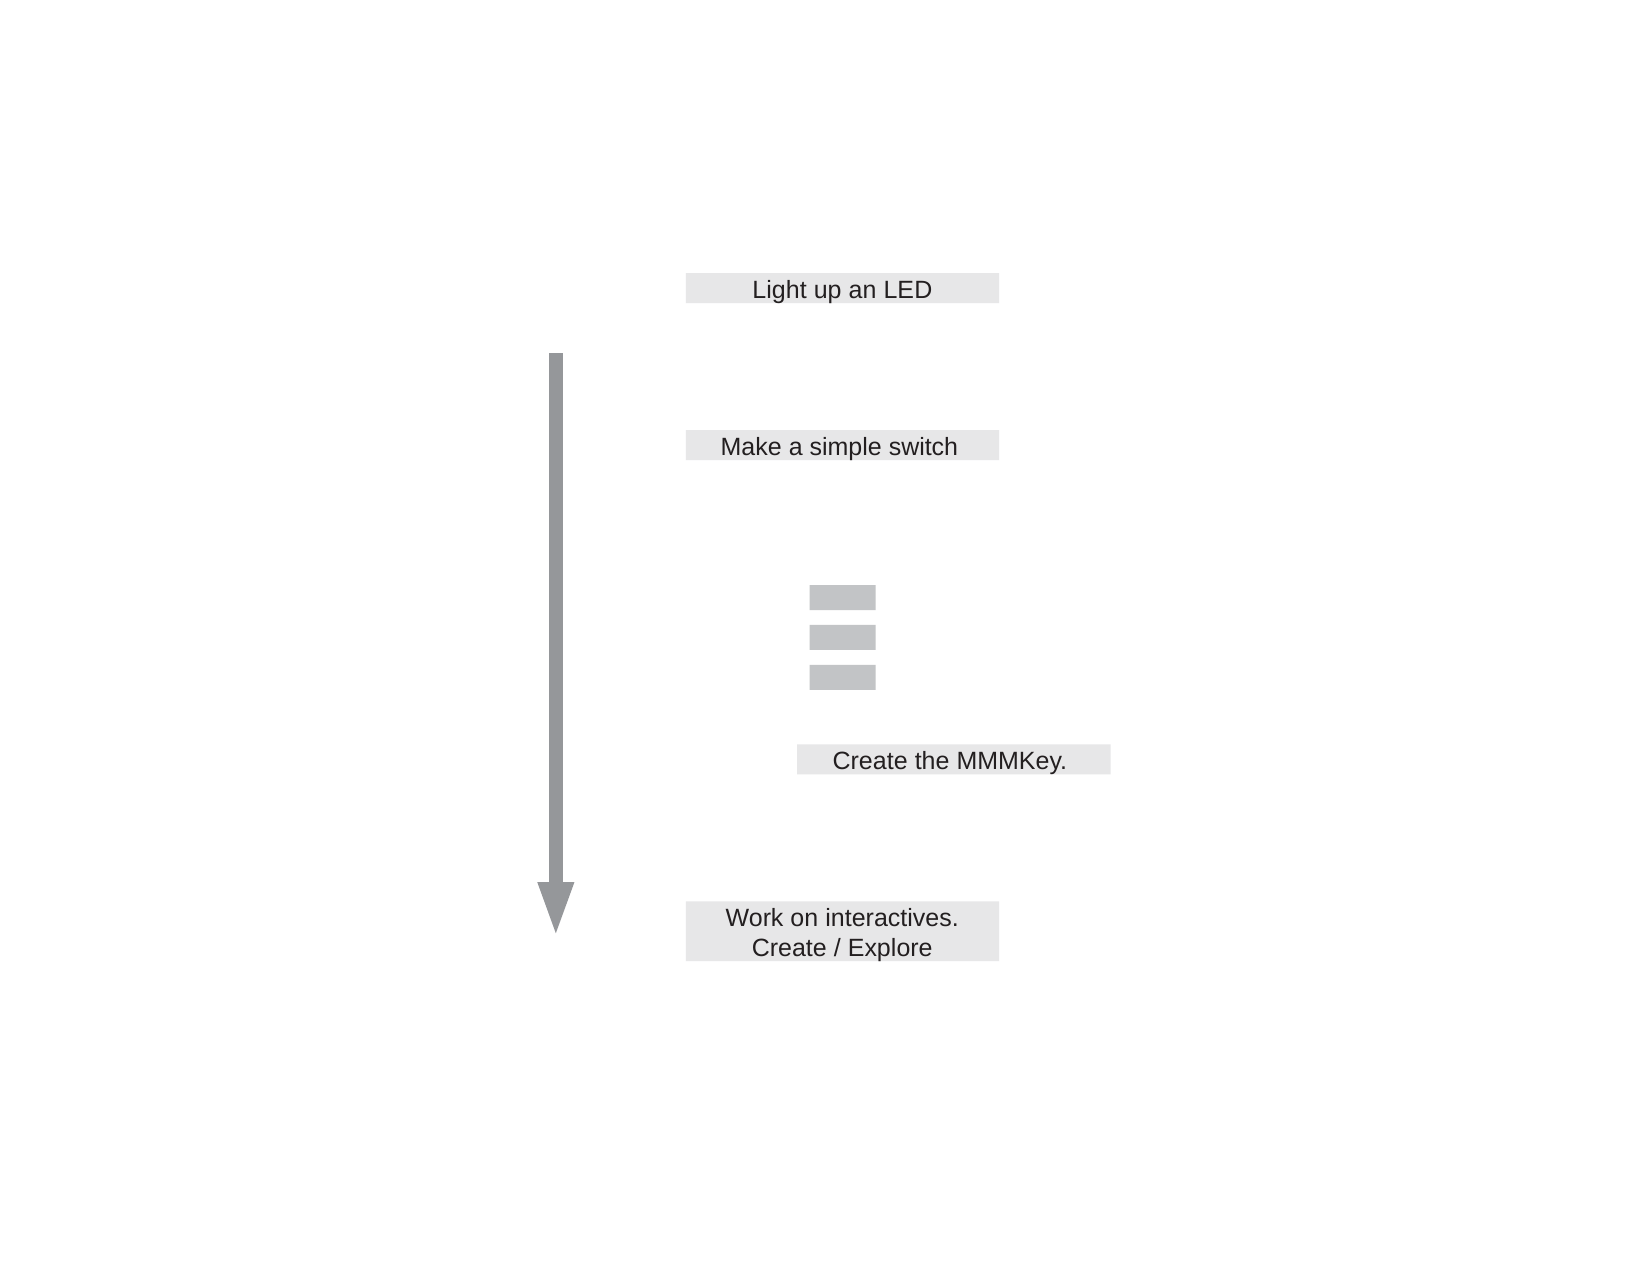

Light up an LED

Make a simple switch

Create the MMMKey.

Work on interactives.
Create / Explore